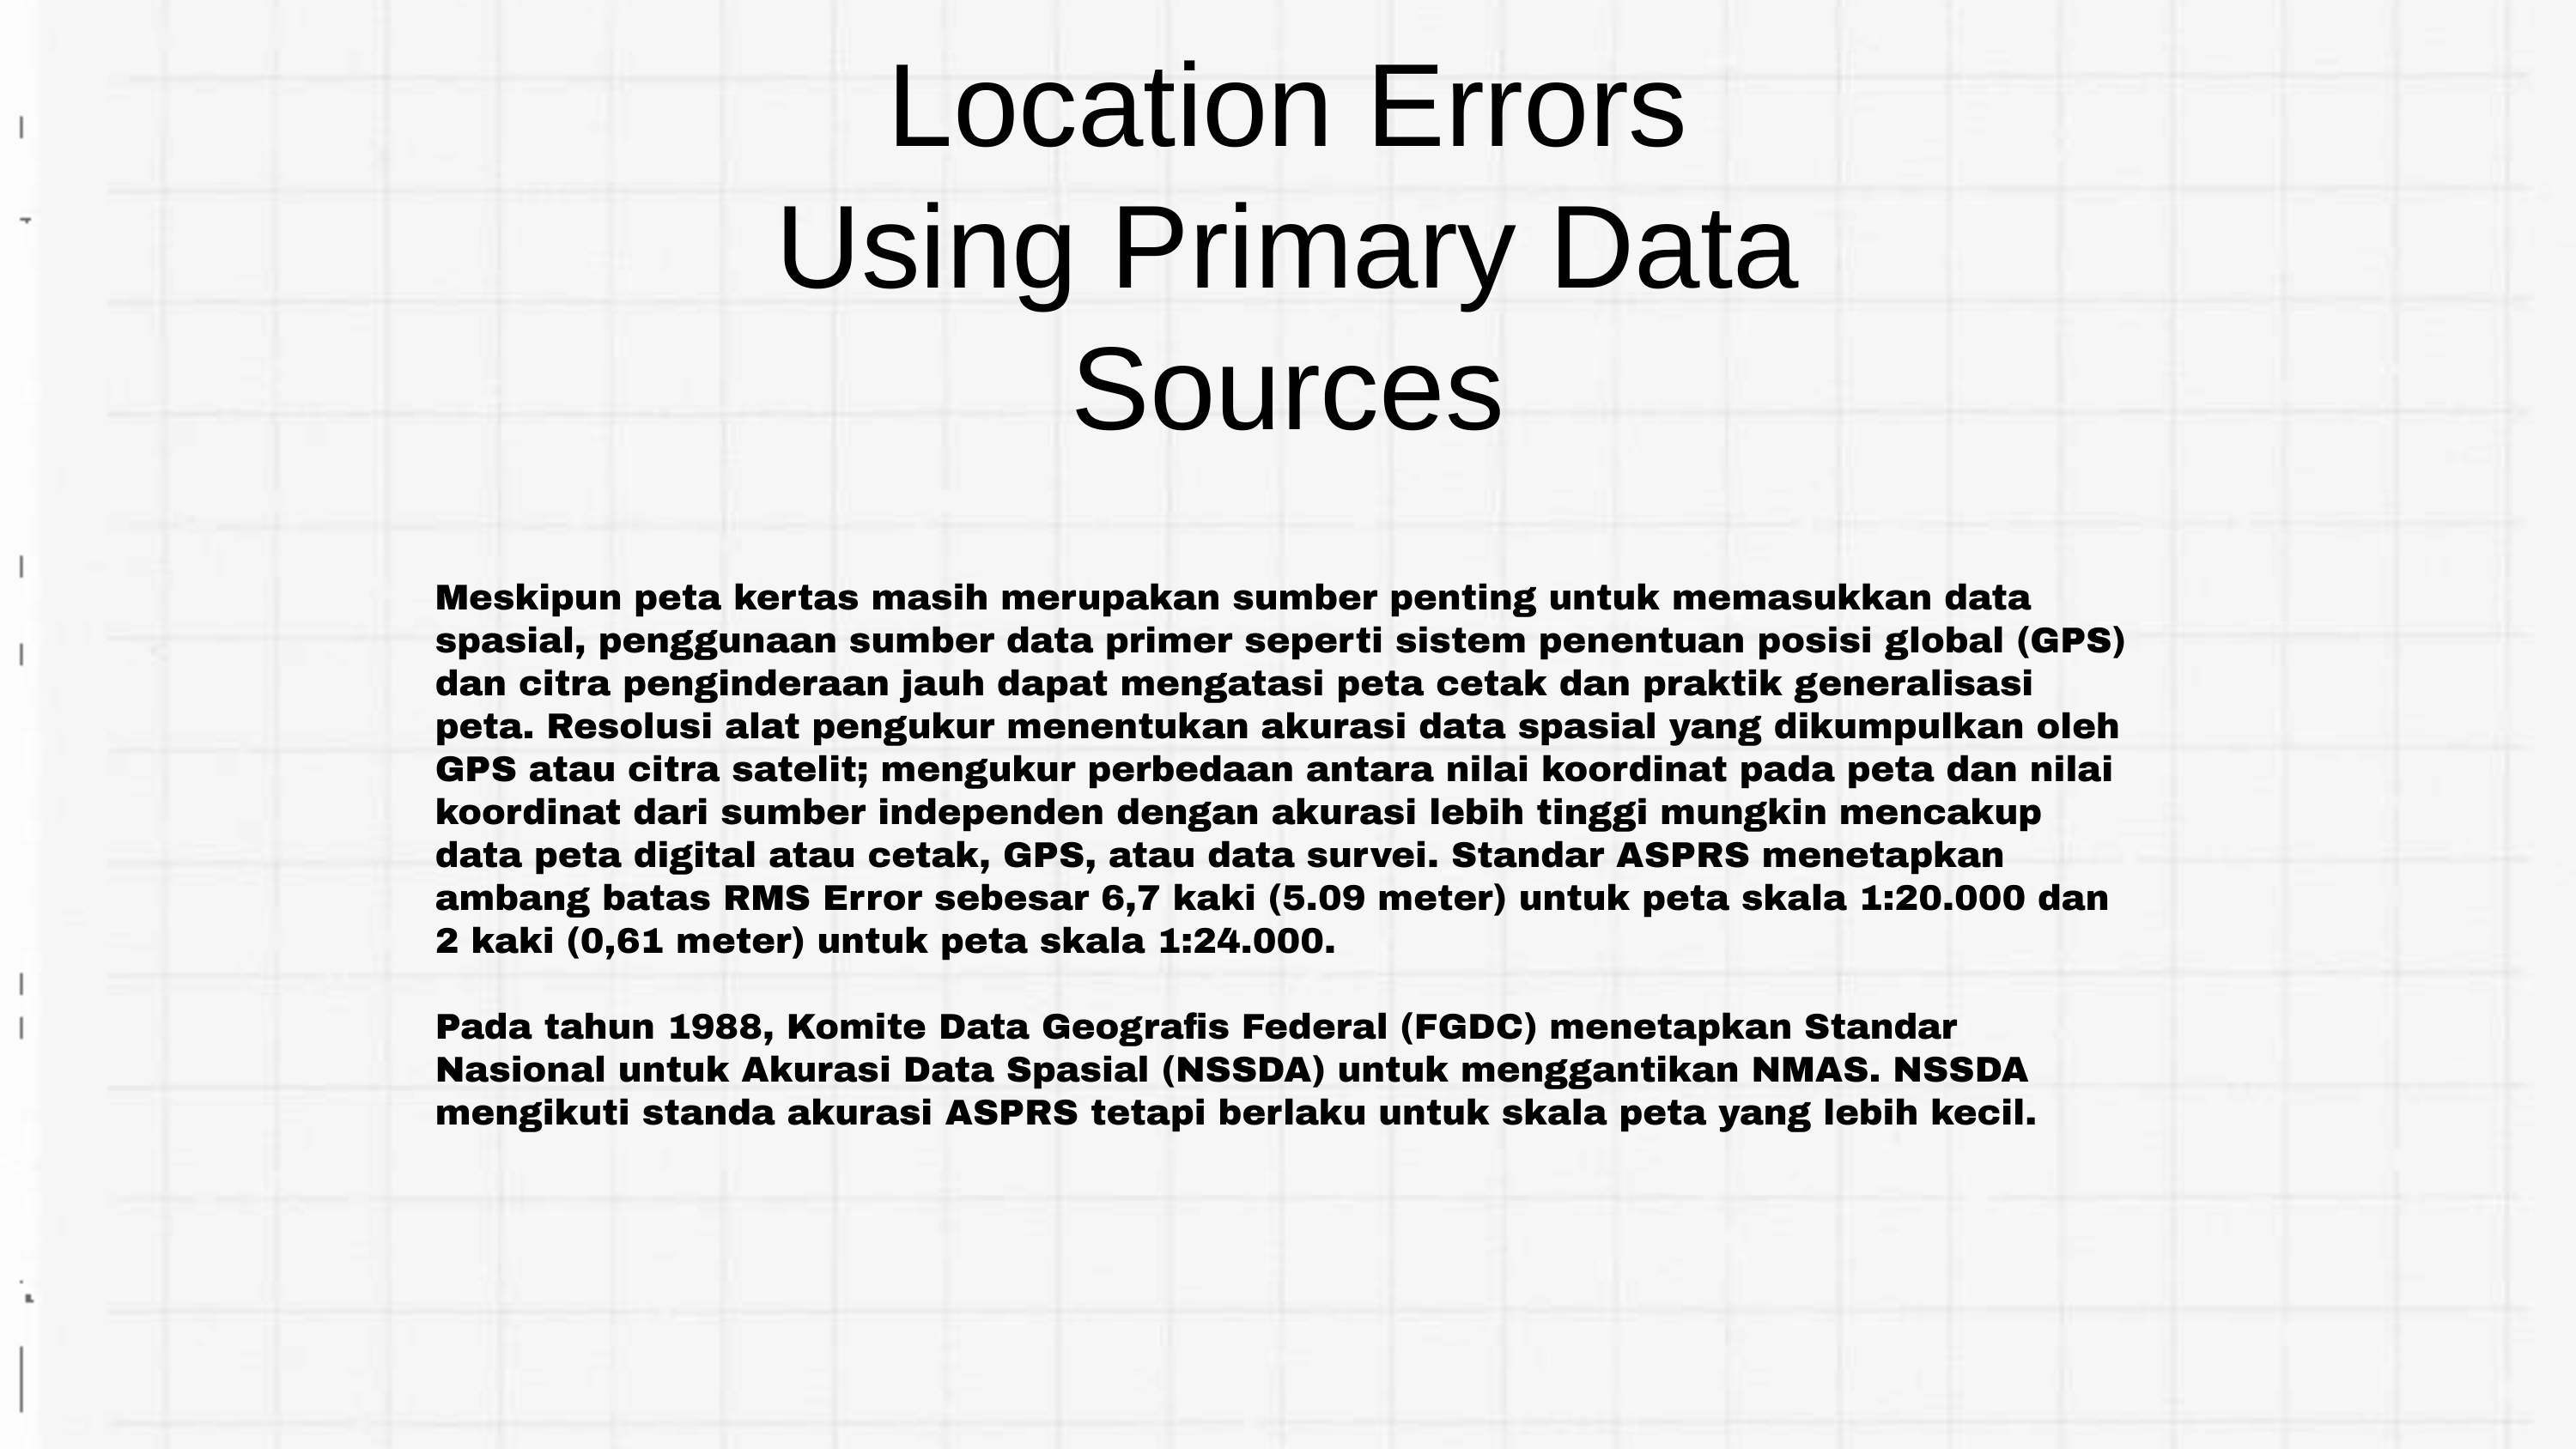

# Location Errors Using Primary Data Sources
Meskipun peta kertas masih merupakan sumber penting untuk memasukkan data spasial, penggunaan sumber data primer seperti sistem penentuan posisi global (GPS) dan citra penginderaan jauh dapat mengatasi peta cetak dan praktik generalisasi peta. Resolusi alat pengukur menentukan akurasi data spasial yang dikumpulkan oleh GPS atau citra satelit; mengukur perbedaan antara nilai koordinat pada peta dan nilai koordinat dari sumber independen dengan akurasi lebih tinggi mungkin mencakup data peta digital atau cetak, GPS, atau data survei. Standar ASPRS menetapkan ambang batas RMS Error sebesar 6,7 kaki (5.09 meter) untuk peta skala 1:20.000 dan 2 kaki (0,61 meter) untuk peta skala 1:24.000.

Pada tahun 1988, Komite Data Geografis Federal (FGDC) menetapkan Standar Nasional untuk Akurasi Data Spasial (NSSDA) untuk menggantikan NMAS. NSSDA mengikuti standa akurasi ASPRS tetapi berlaku untuk skala peta yang lebih kecil.